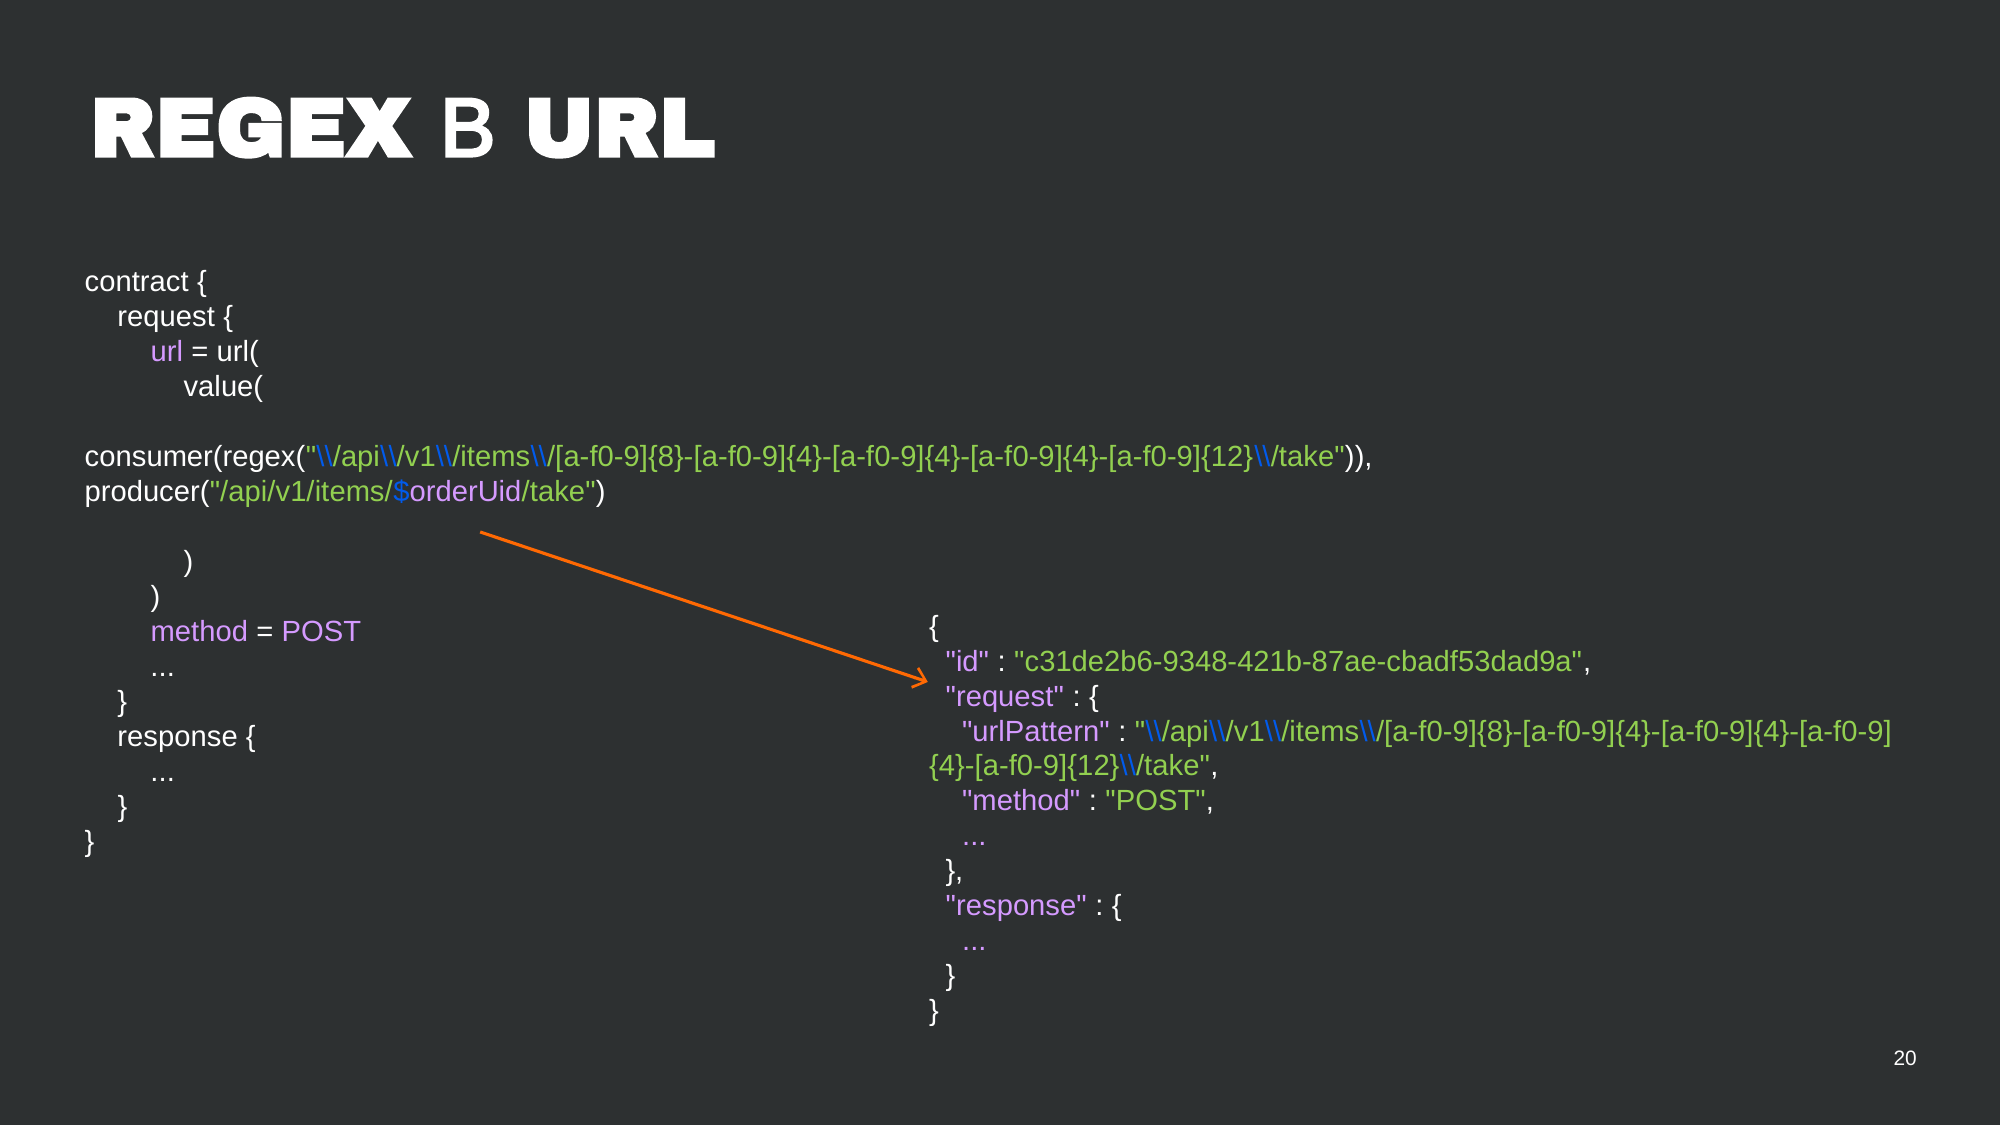

# REGEX В URL

contract {
    request {
        url = url(
            value(
consumer(regex("\\/api\\/v1\\/items\\/[a-f0-9]{8}-[a-f0-9]{4}-[a-f0-9]{4}-[a-f0-9]{4}-[a-f0-9]{12}\\/take")),
producer("/api/v1/items/$orderUid/take")
            )
        )
        method = POST
        ...
    }
    response {
        ...
    }
}
{
  "id" : "c31de2b6-9348-421b-87ae-cbadf53dad9a",
  "request" : {
    "urlPattern" : "\\/api\\/v1\\/items\\/[a-f0-9]{8}-[a-f0-9]{4}-[a-f0-9]{4}-[a-f0-9]{4}-[a-f0-9]{12}\\/take",
    "method" : "POST",
    ...
  },
  "response" : {
    ...
  }
}
20